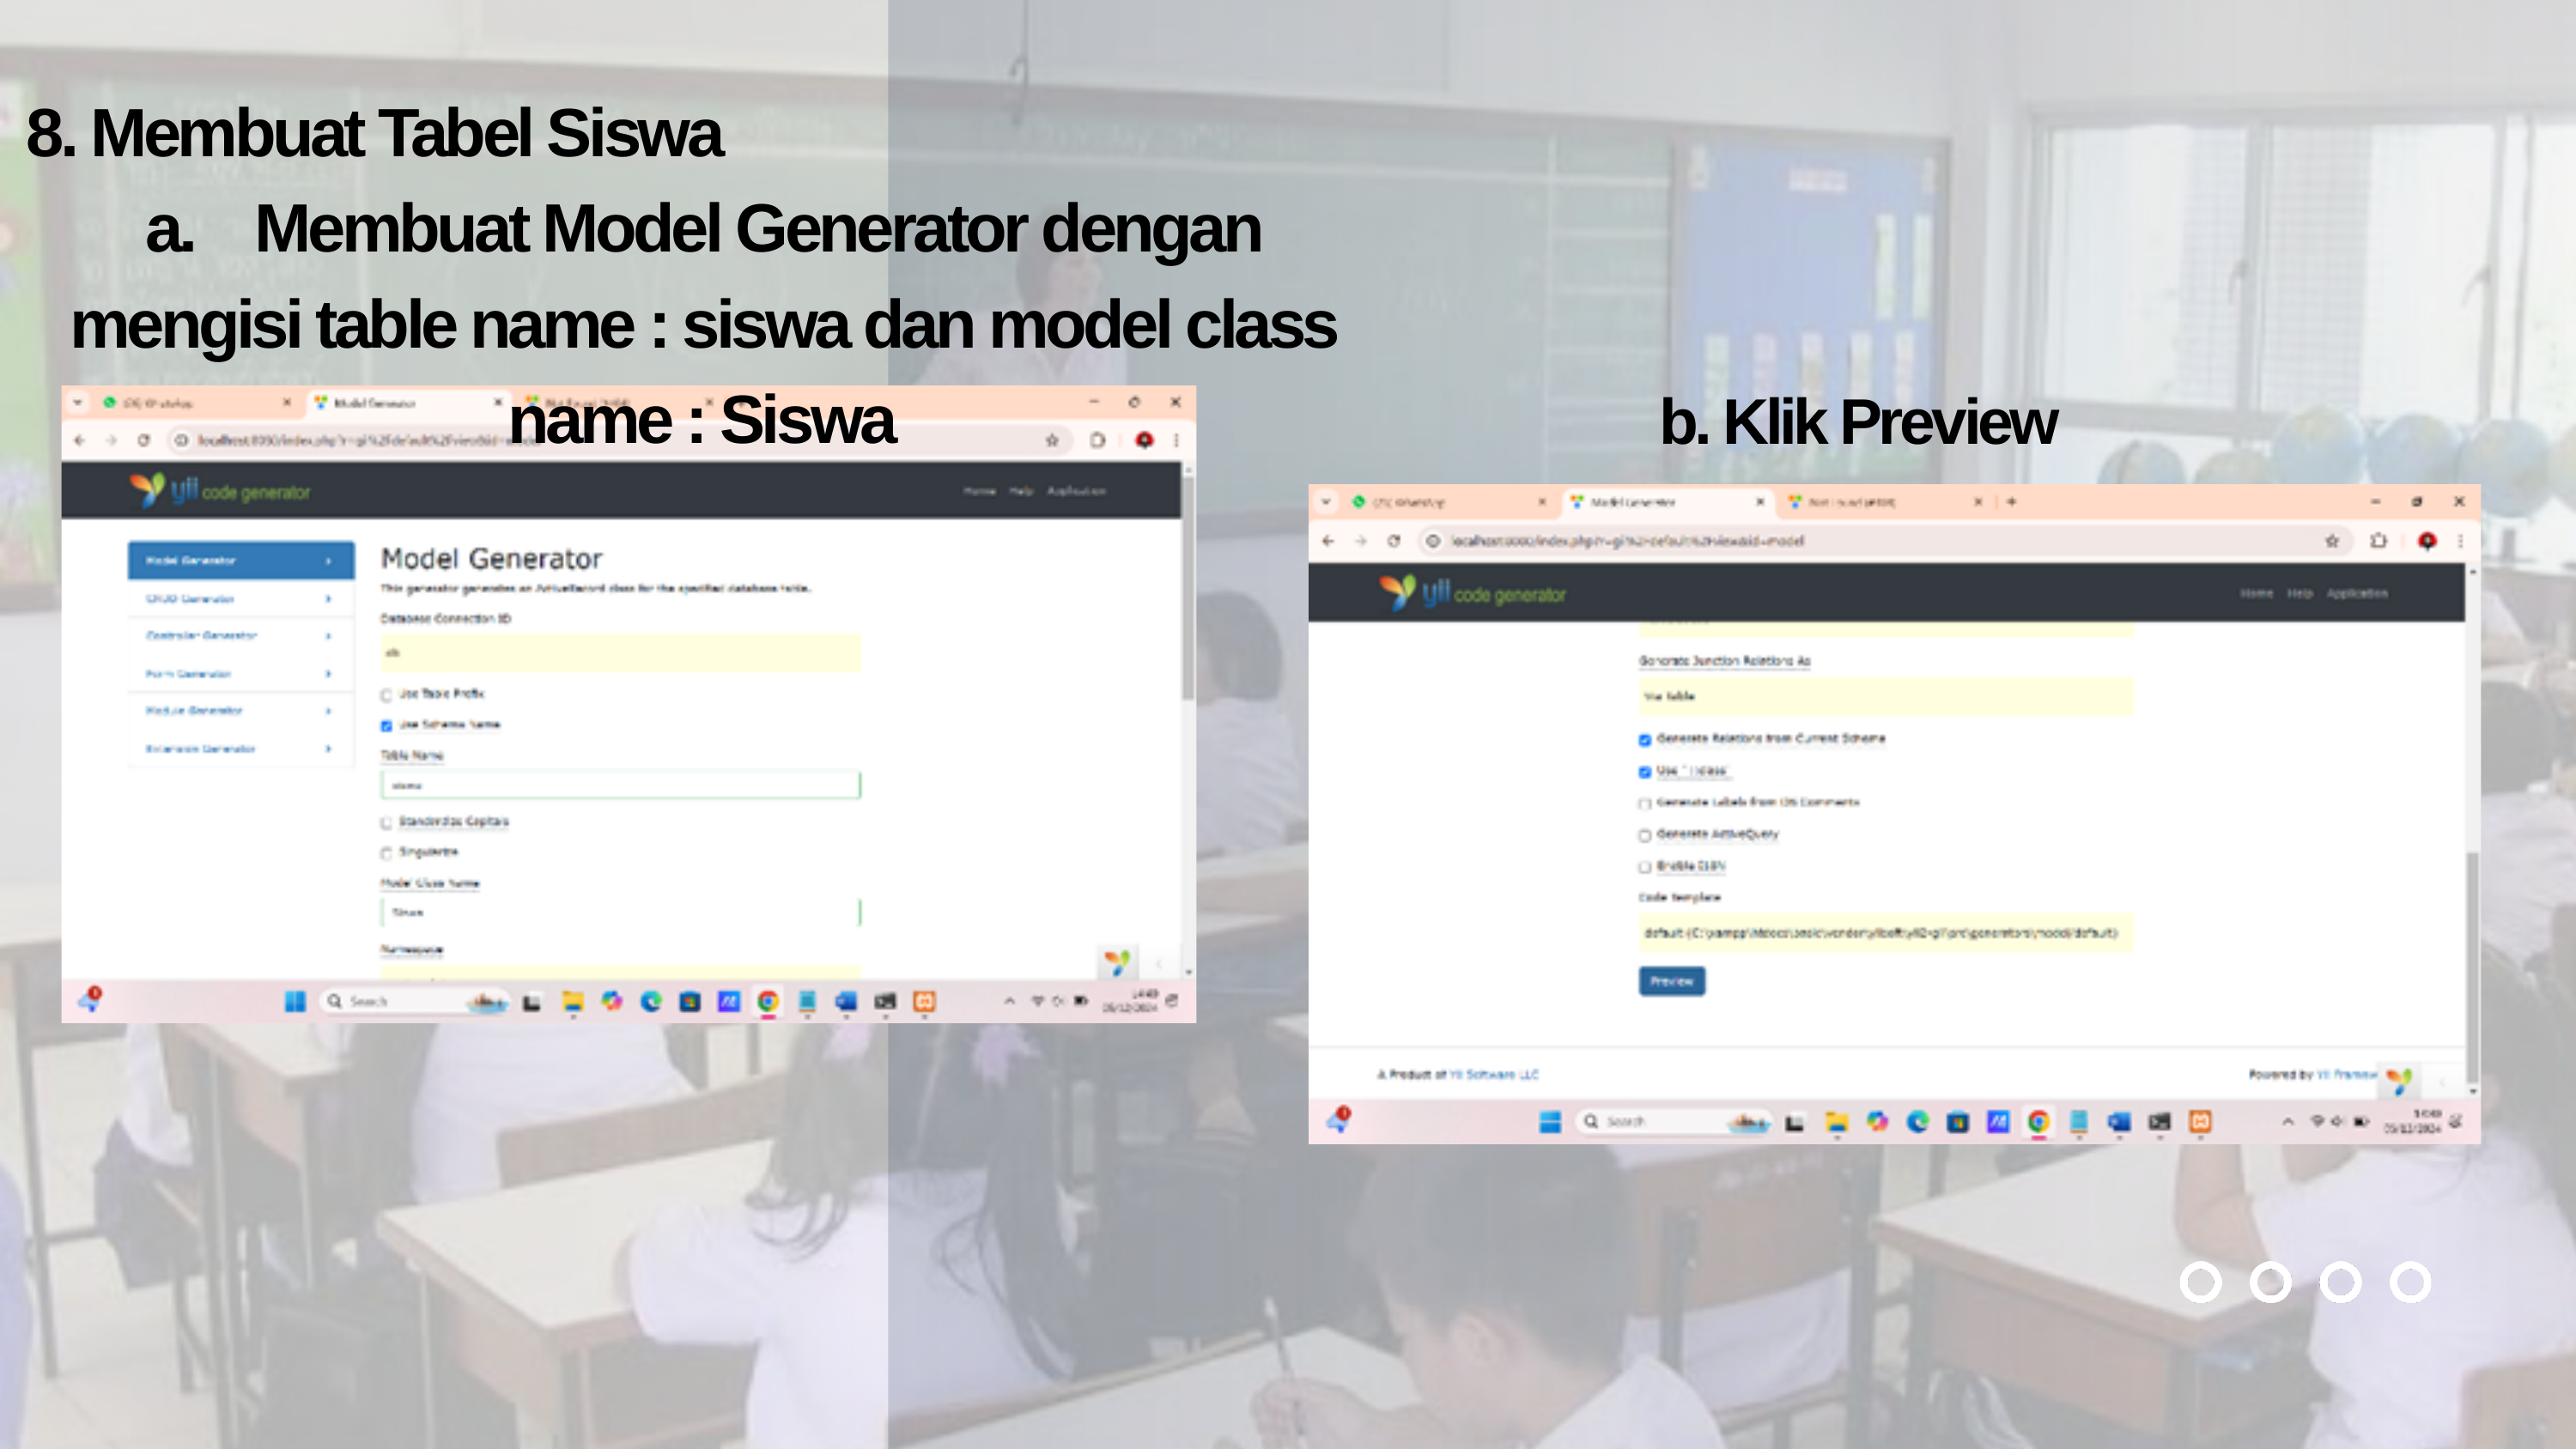

8. Membuat Tabel Siswa
a.    Membuat Model Generator dengan mengisi table name : siswa dan model class name : Siswa
b. Klik Preview